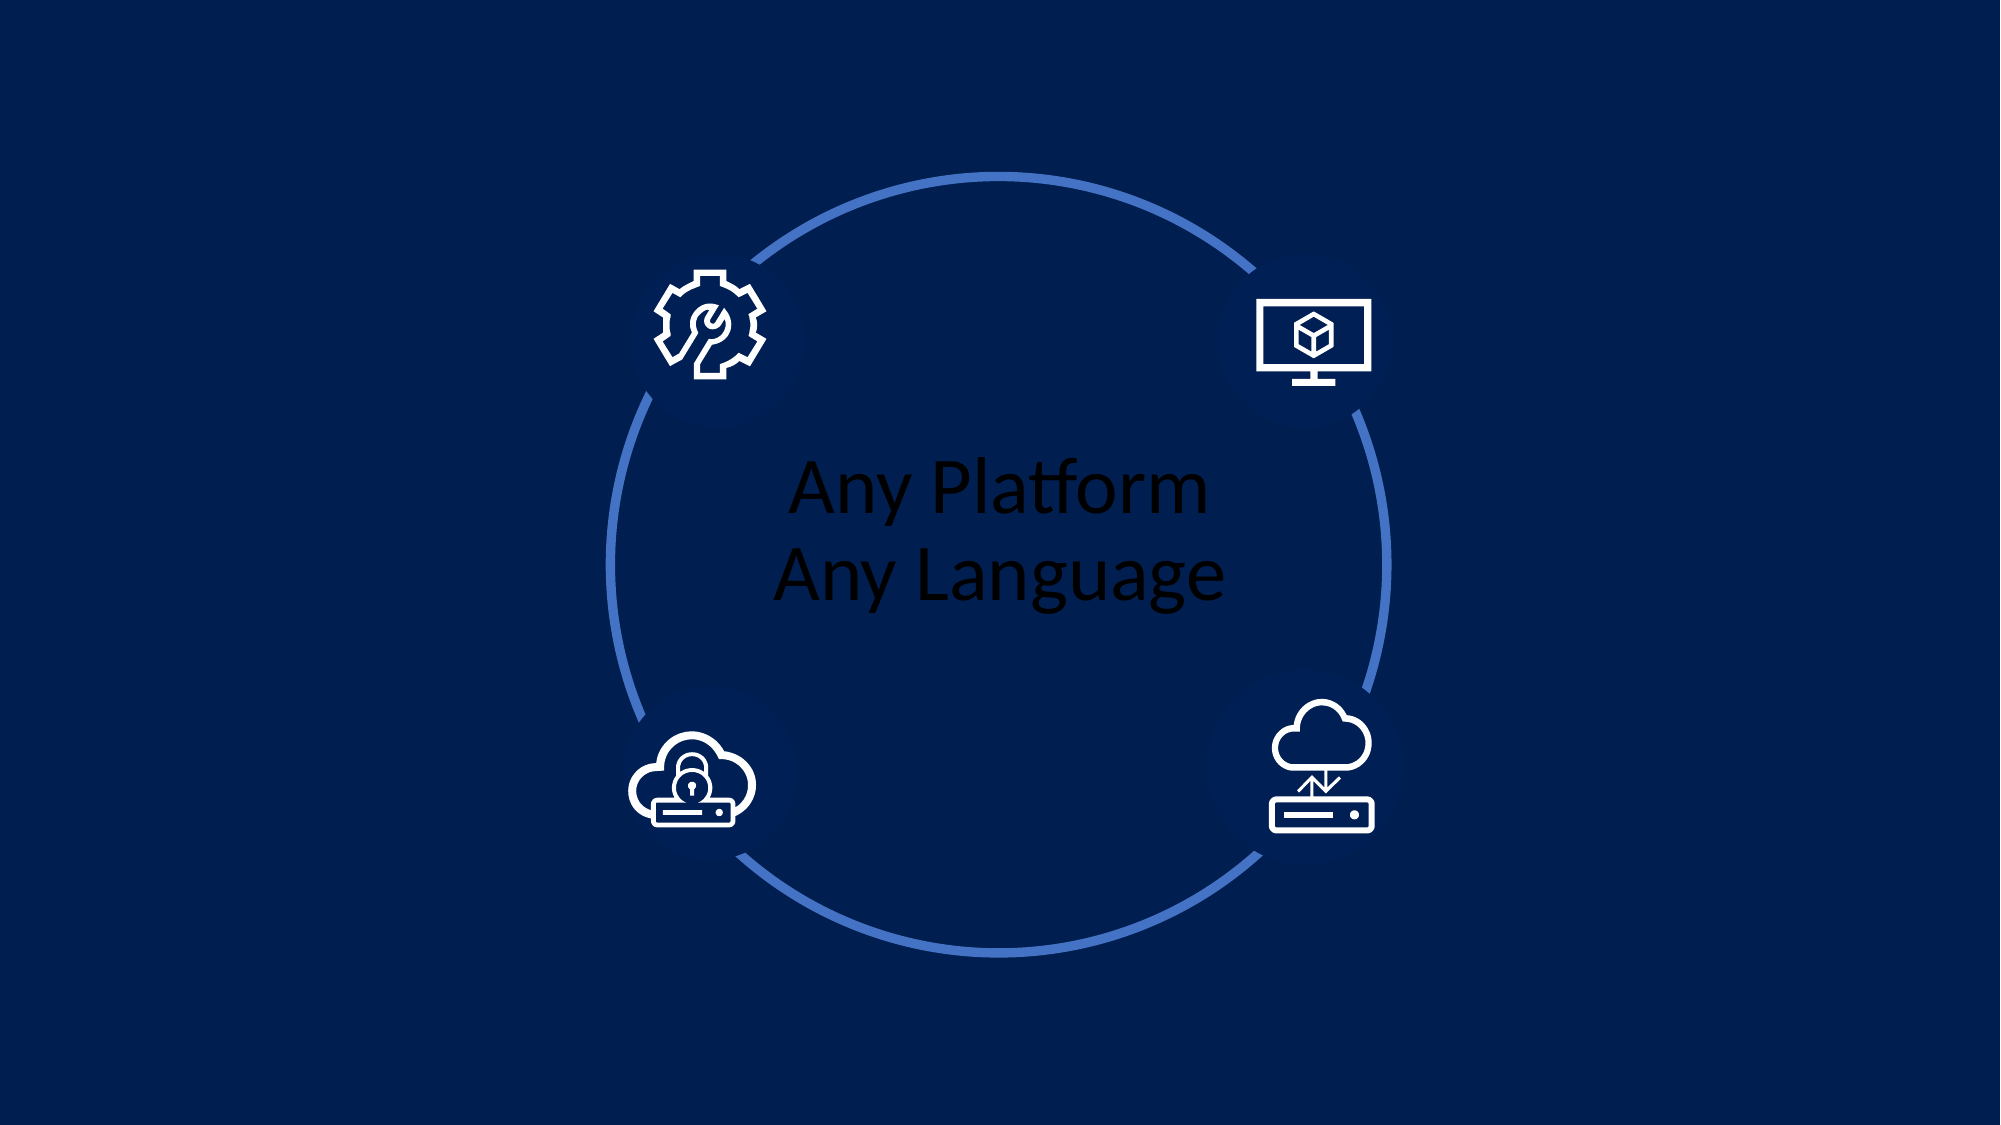

Tools

Advanced workloads

Azure Stack + Hybrid
Core infrastructure

# Any Platform Any Language